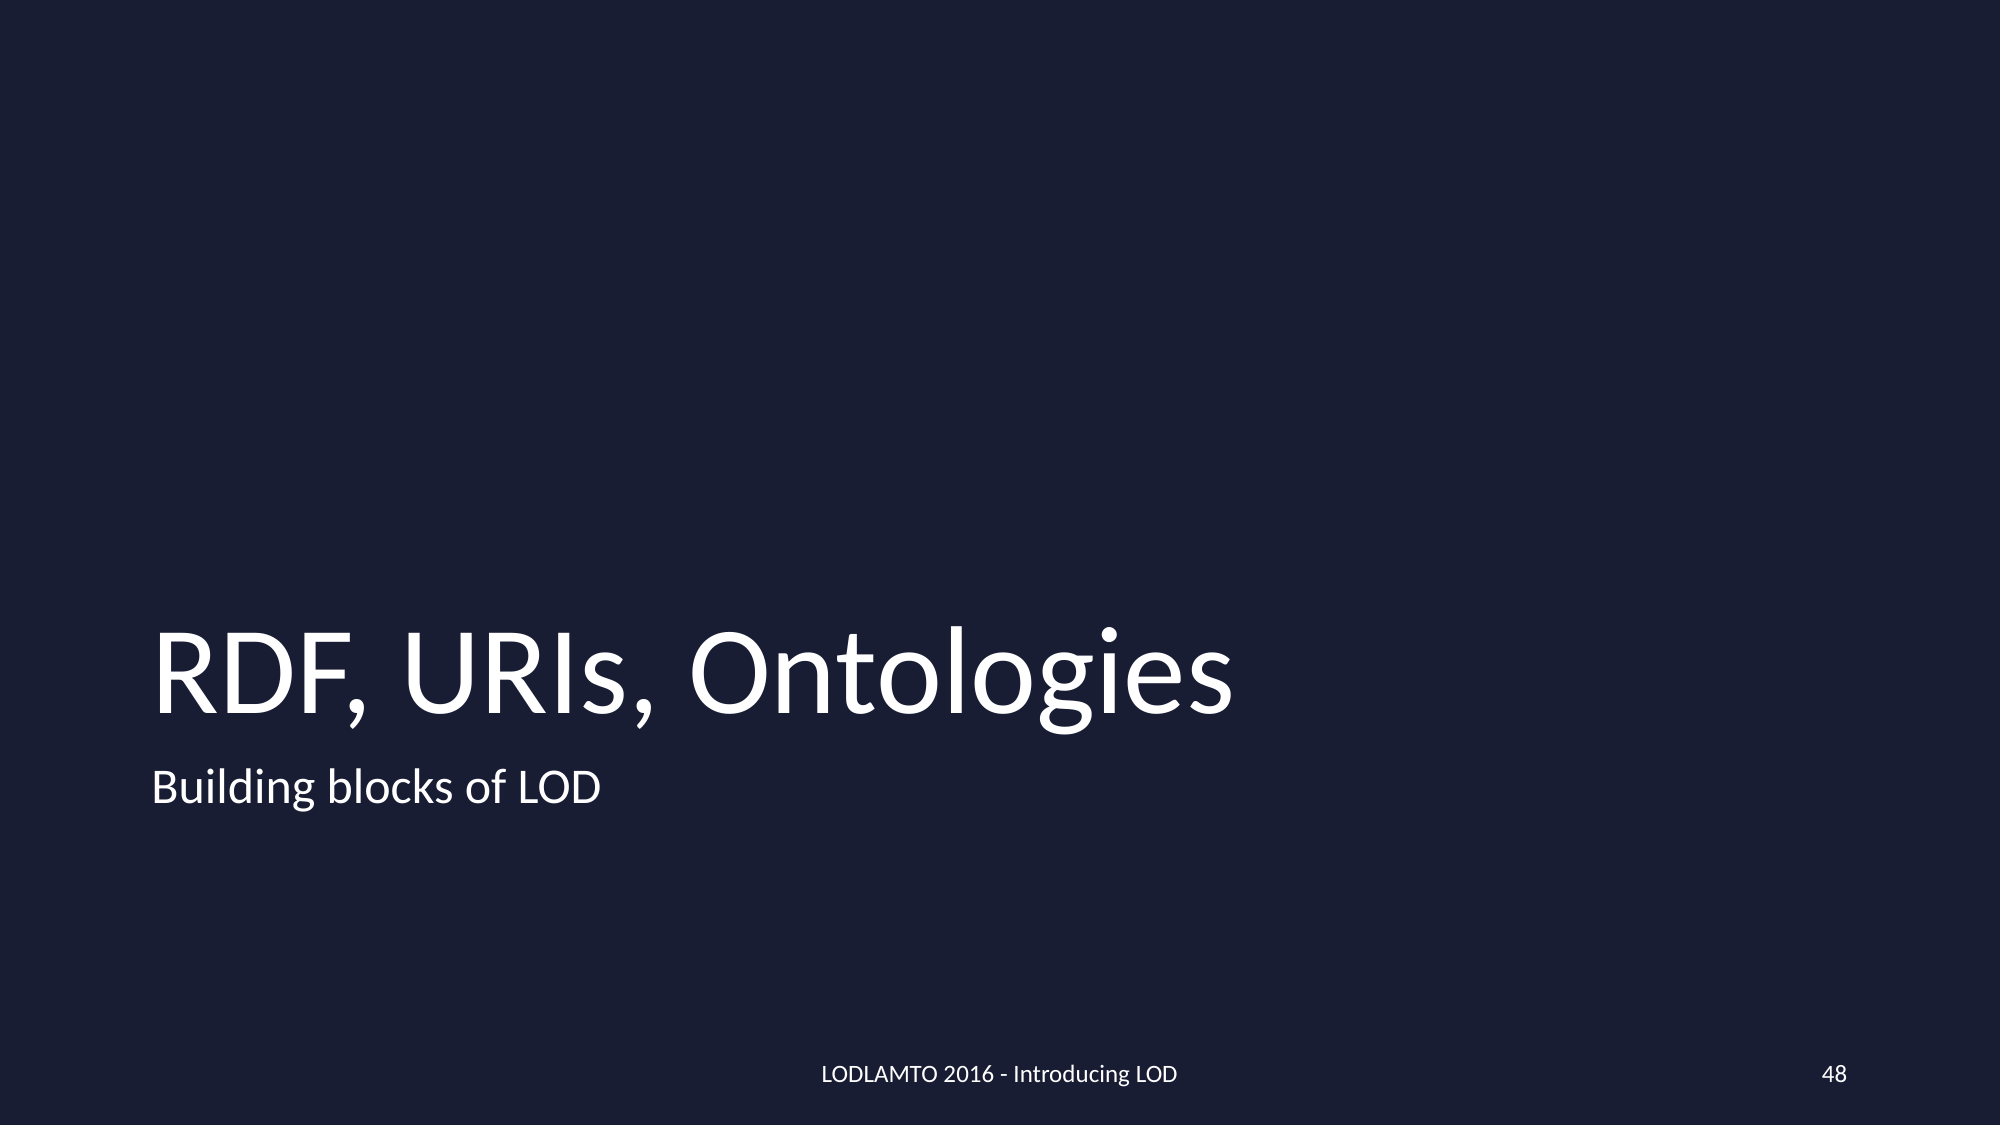

# RDF, URIs, Ontologies
Building blocks of LOD
LODLAMTO 2016 - Introducing LOD
48